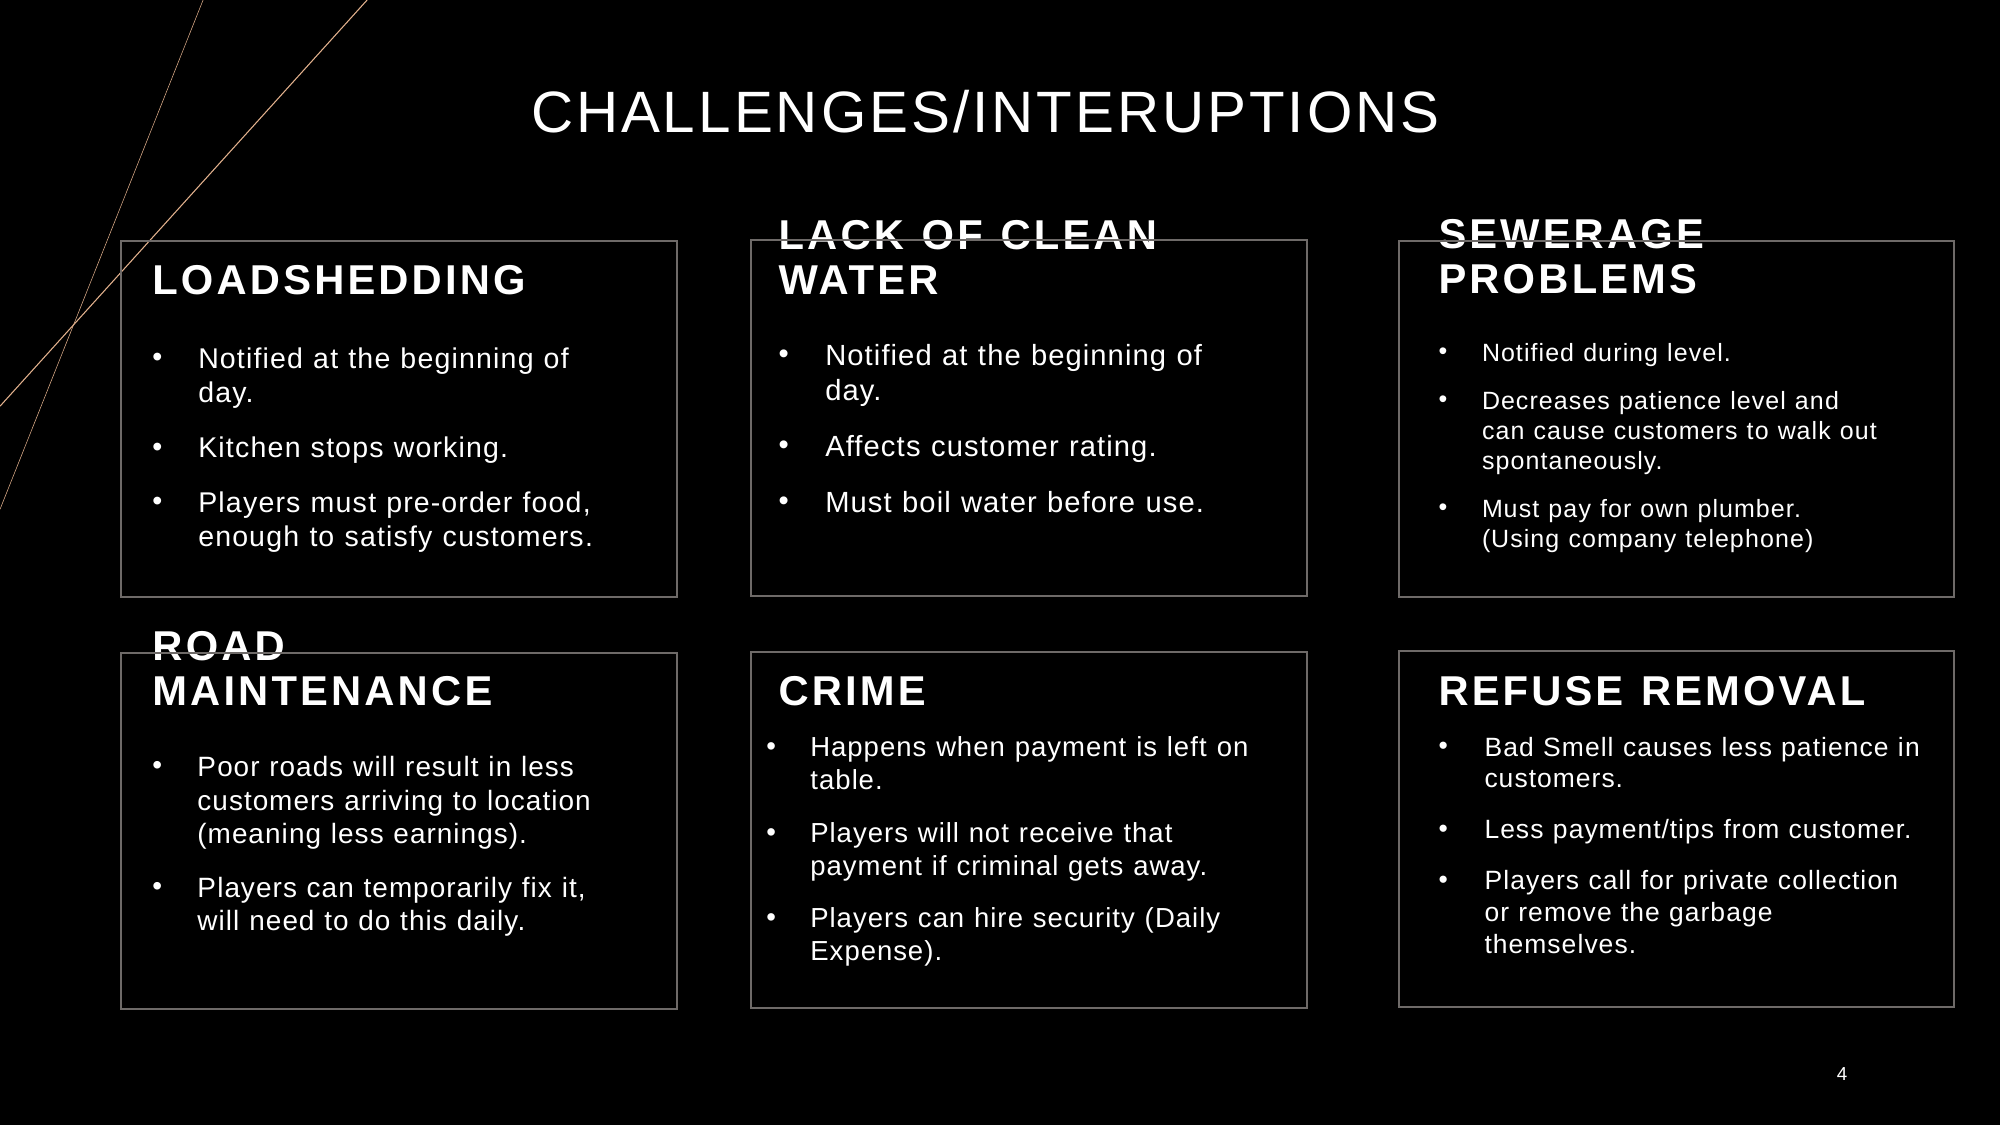

# Challenges/INTERUPTIONS
Sewerage Problems
Loadshedding
Lack of Clean Water

Notified at the beginning of day.
Affects customer rating.
Must boil water before use.
Notified during level.
Decreases patience level and can cause customers to walk out spontaneously.
Must pay for own plumber. (Using company telephone)

Notified at the beginning of day.
Kitchen stops working.
Players must pre-order food, enough to satisfy customers.
Road Maintenance
Crime
Refuse removal

Happens when payment is left on table.
Players will not receive that payment if criminal gets away.
Players can hire security (Daily Expense).

Bad Smell causes less patience in customers.
Less payment/tips from customer.
Players call for private collection or remove the garbage themselves.
Poor roads will result in less customers arriving to location (meaning less earnings).
Players can temporarily fix it, will need to do this daily.

4